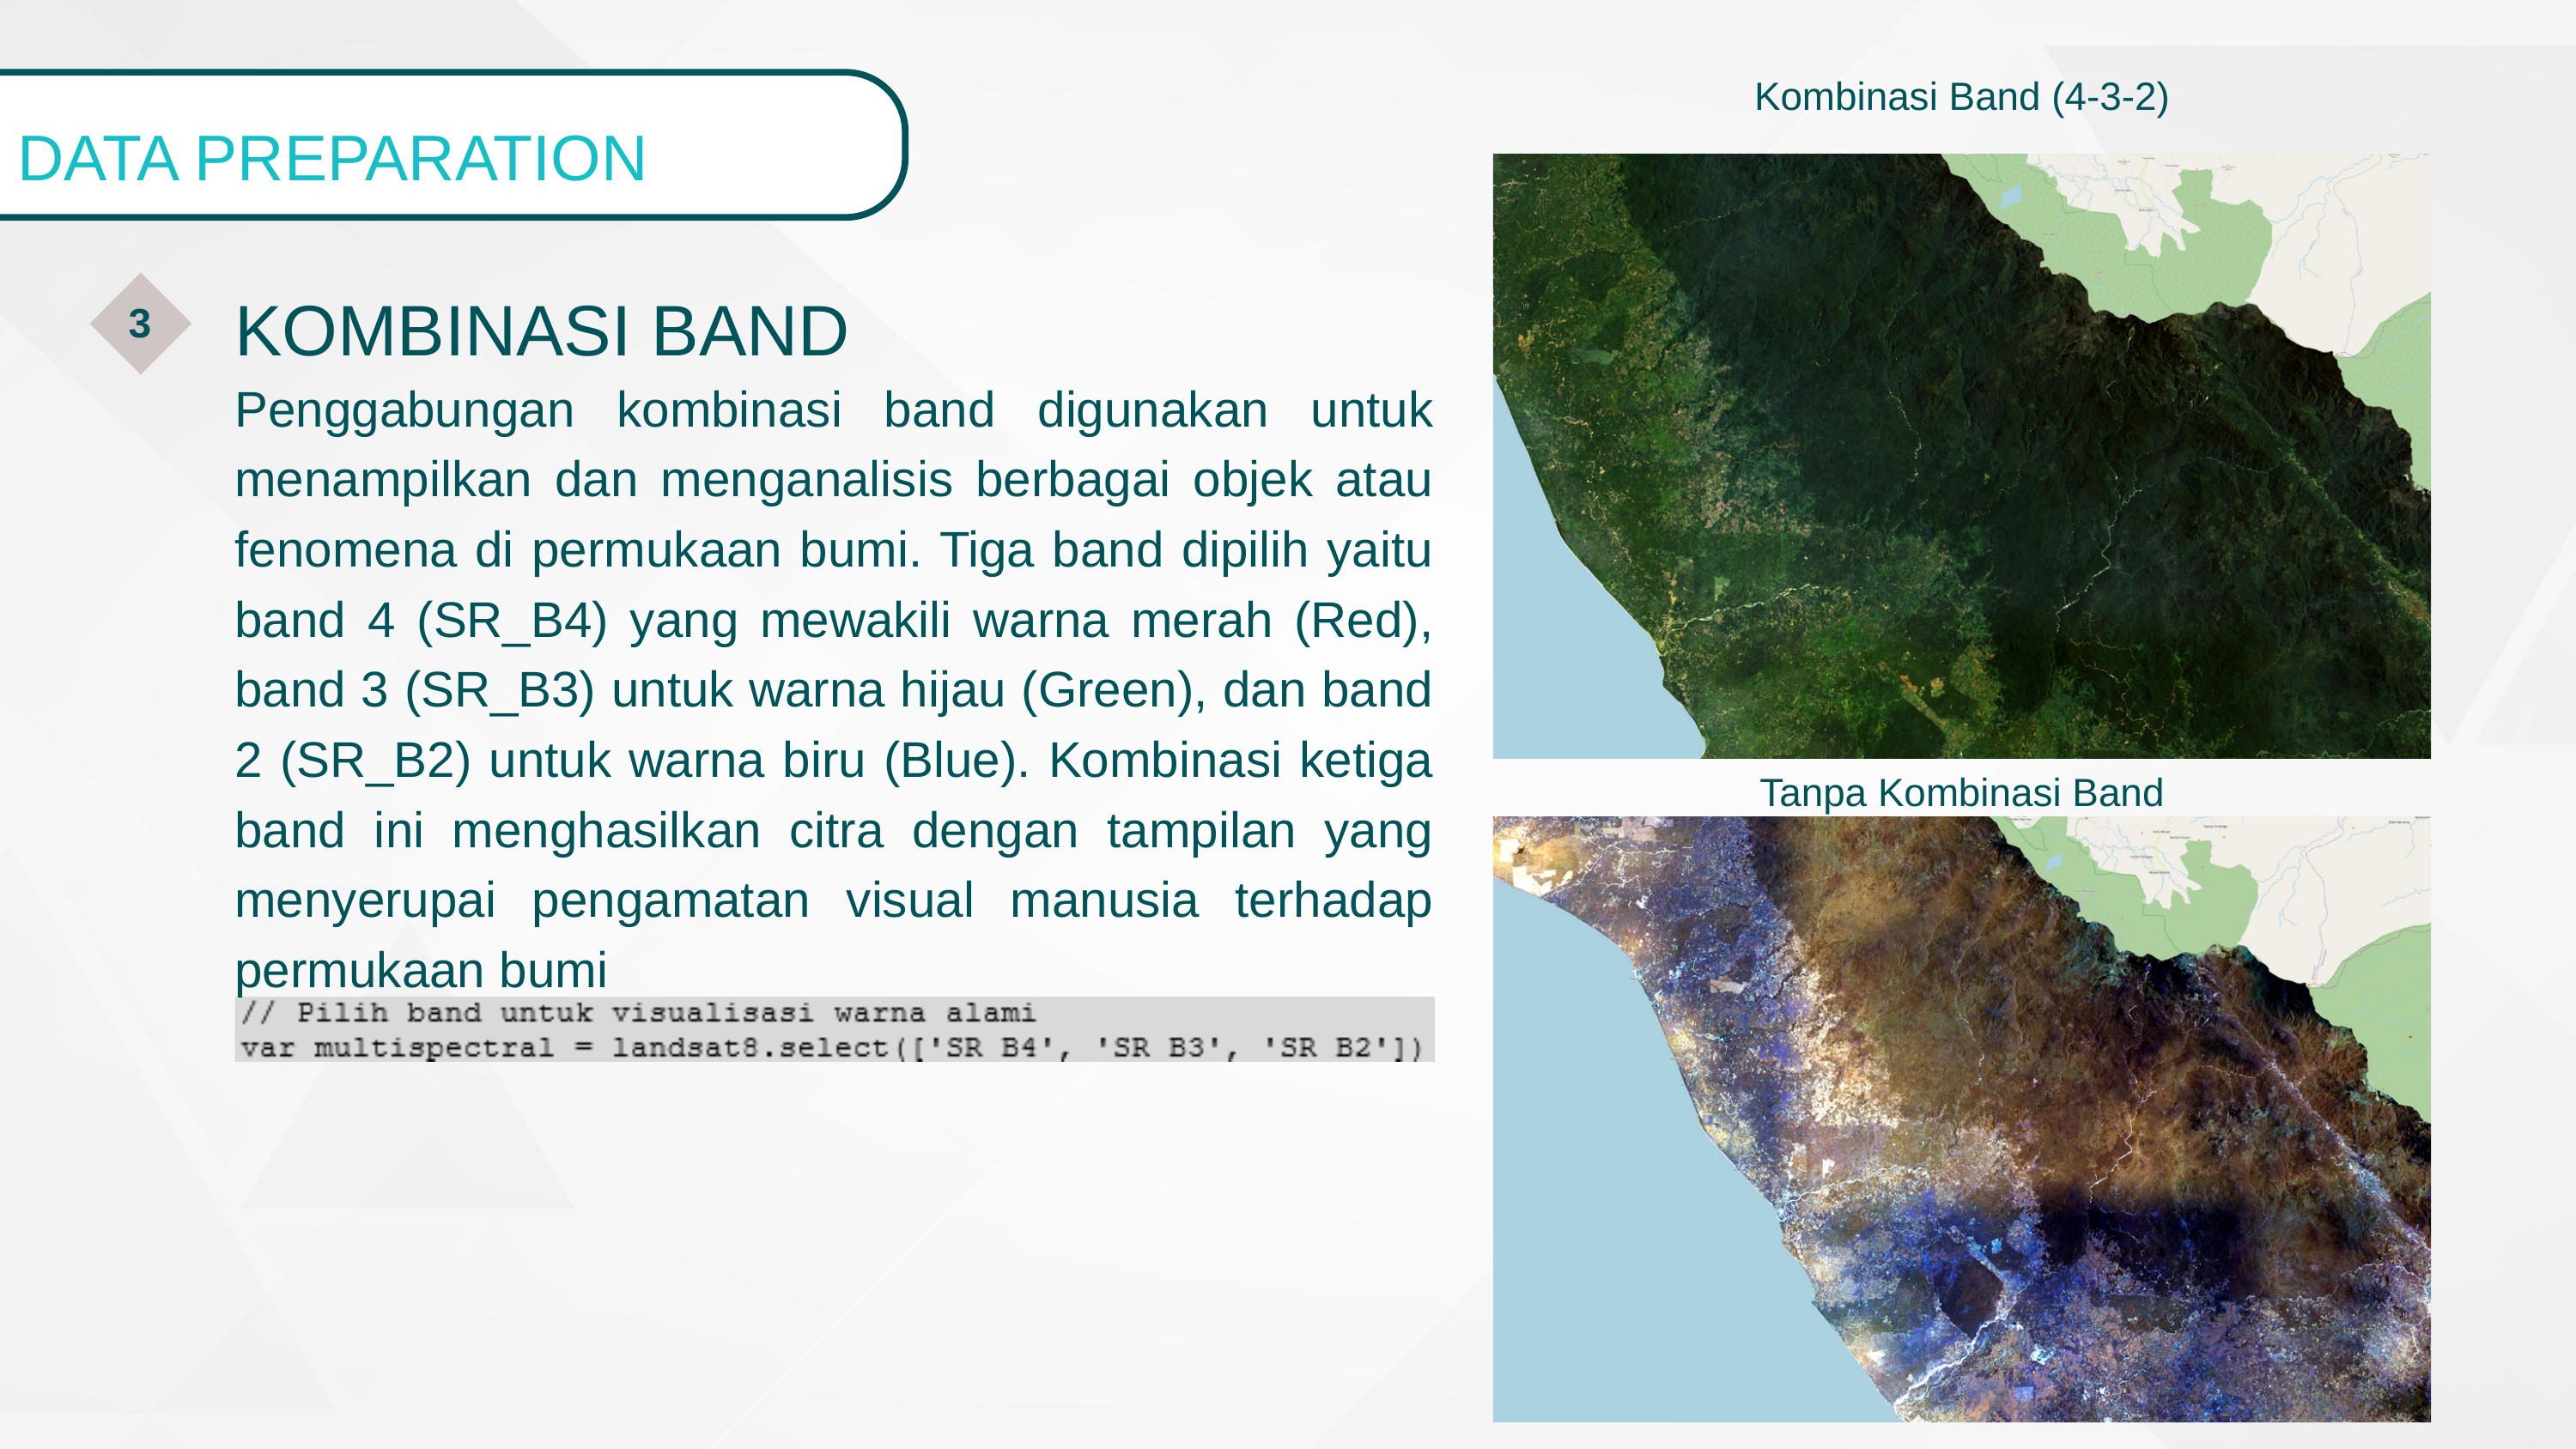

Kombinasi Band (4-3-2)

DATA PREPARATION

KOMBINASI BAND
3
Penggabungan kombinasi band digunakan untuk menampilkan dan menganalisis berbagai objek atau fenomena di permukaan bumi. Tiga band dipilih yaitu band 4 (SR_B4) yang mewakili warna merah (Red), band 3 (SR_B3) untuk warna hijau (Green), dan band 2 (SR_B2) untuk warna biru (Blue). Kombinasi ketiga band ini menghasilkan citra dengan tampilan yang menyerupai pengamatan visual manusia terhadap permukaan bumi
Tanpa Kombinasi Band